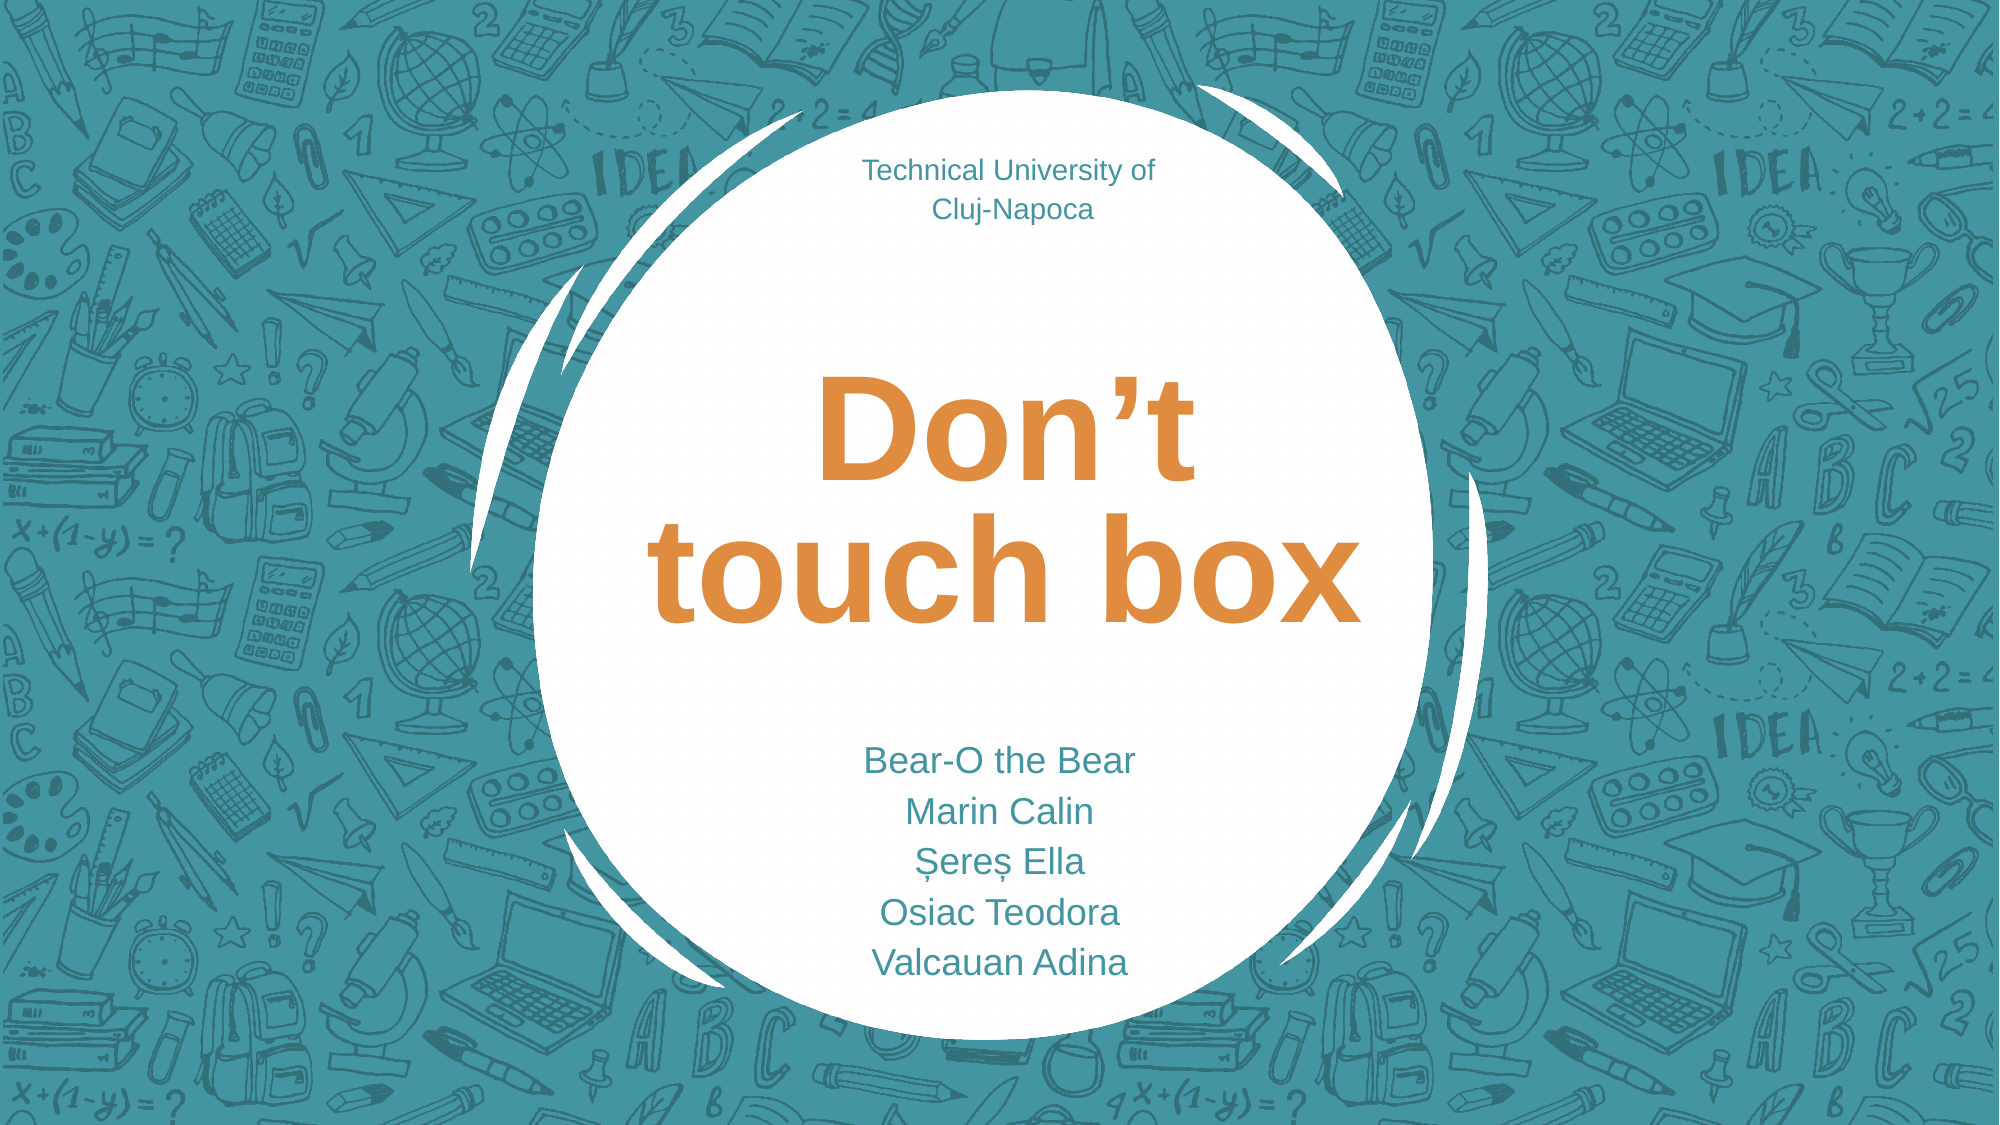

Technical University of
Cluj-Napoca
# Don’t touch box
Bear-O the Bear
Marin Calin
Șereș Ella
Osiac Teodora
Valcauan Adina